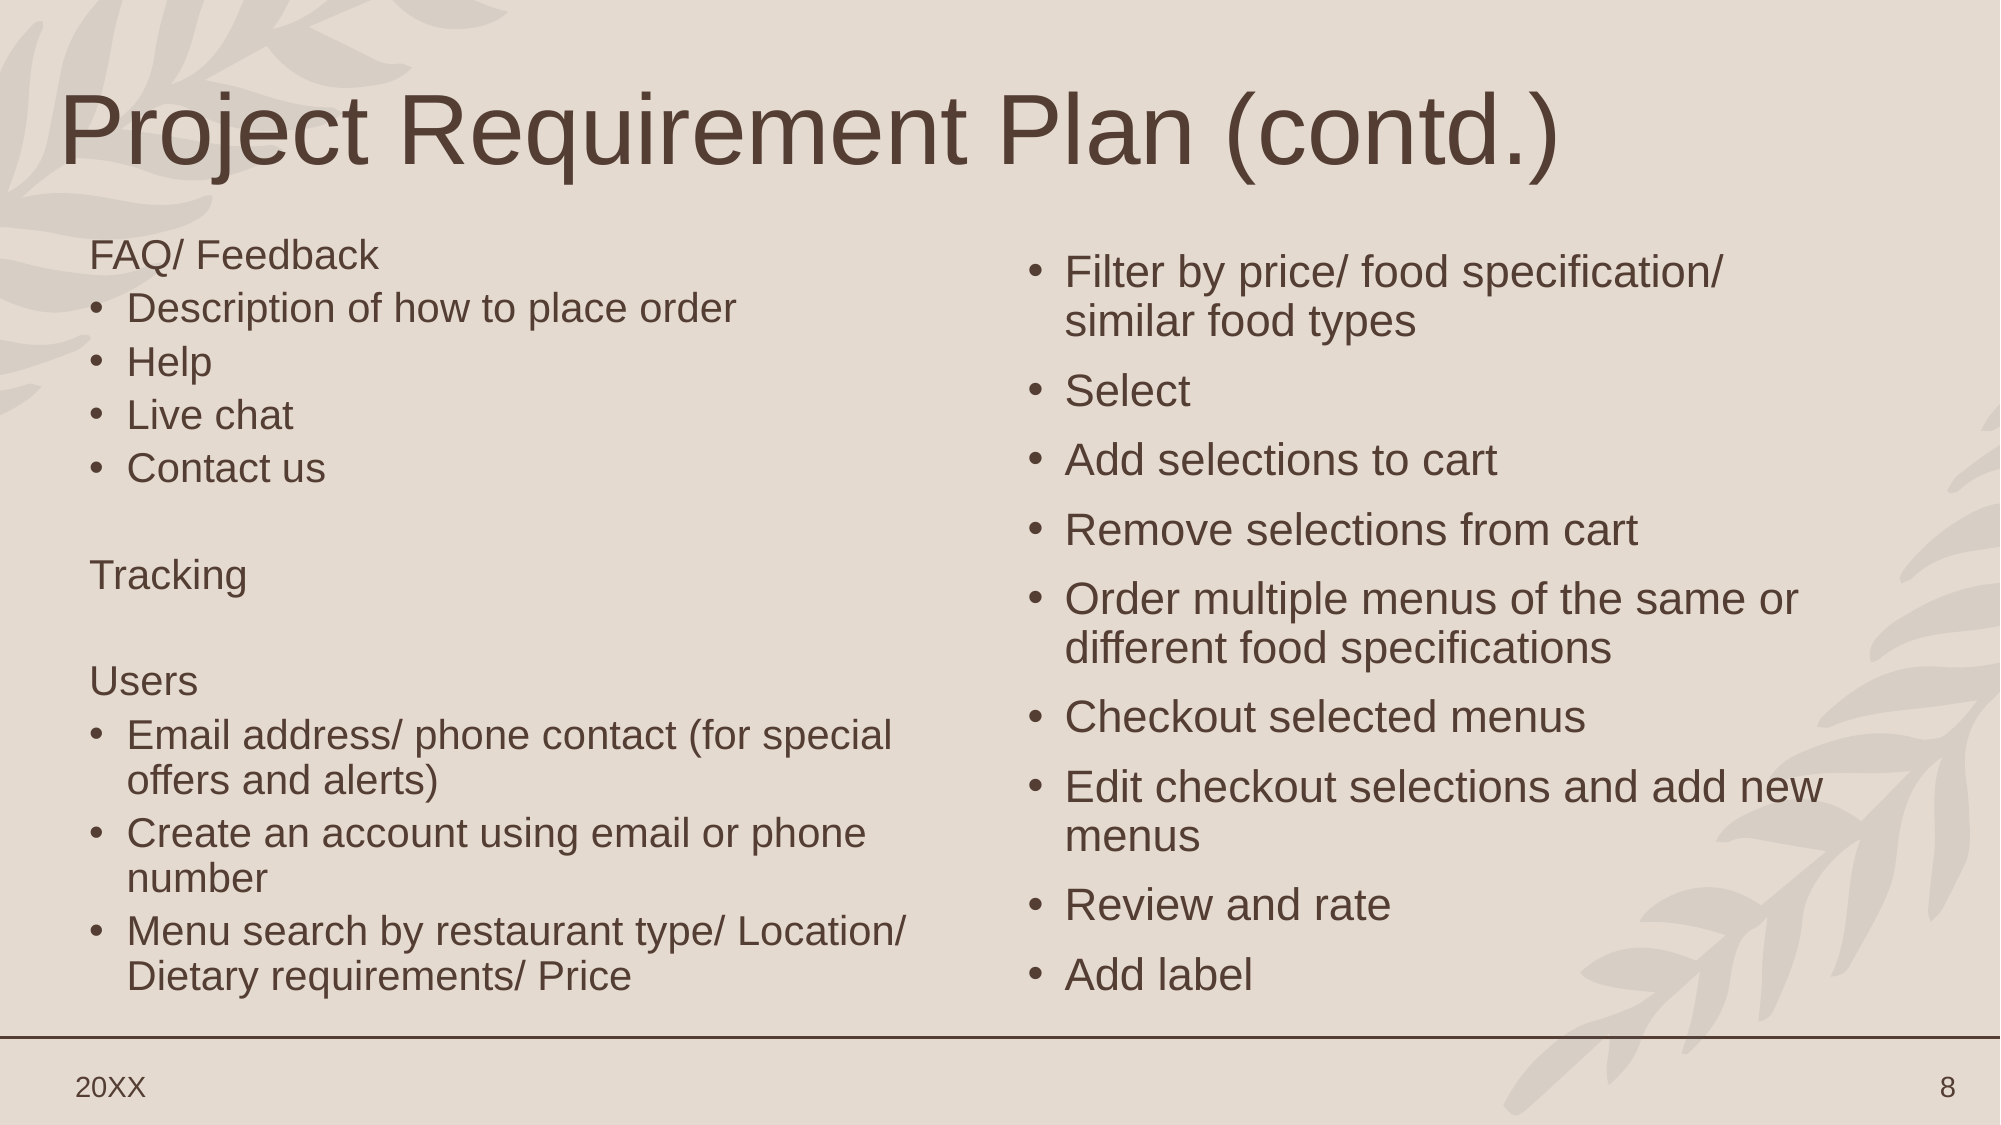

# Project Requirement Plan (contd.)
FAQ/ Feedback
Description of how to place order
Help
Live chat
Contact us

Tracking

Users
Email address/ phone contact (for special offers and alerts)
Create an account using email or phone number
Menu search by restaurant type/ Location/ Dietary requirements/ Price

Filter by price/ food specification/ similar food types
Select
Add selections to cart
Remove selections from cart
Order multiple menus of the same or different food specifications
Checkout selected menus
Edit checkout selections and add new menus
Review and rate
Add label

20XX
8